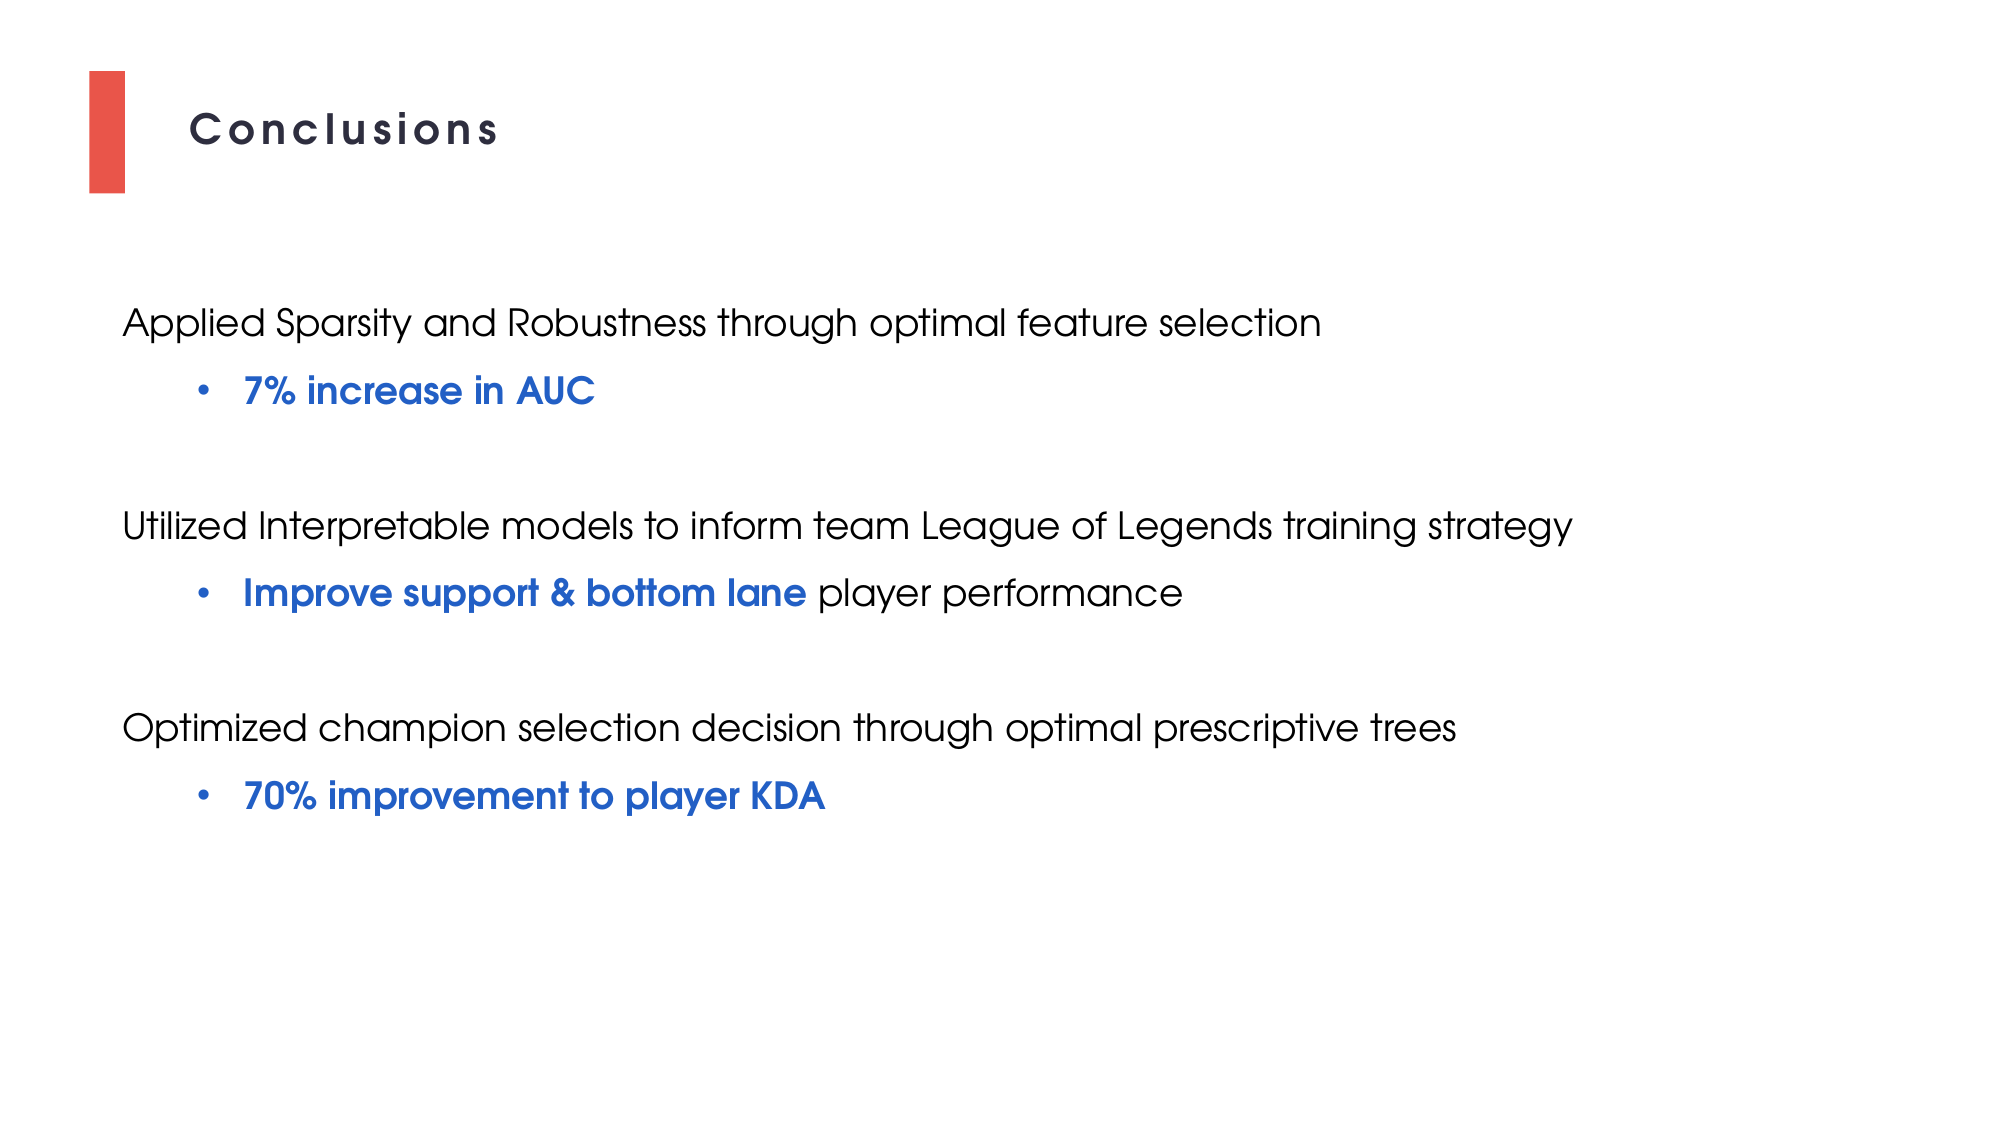

Conclusions
Applied Sparsity and Robustness through optimal feature selection
7% increase in AUC

Utilized Interpretable models to inform team League of Legends training strategy
Improve support & bottom lane player performance

Optimized champion selection decision through optimal prescriptive trees
70% improvement to player KDA